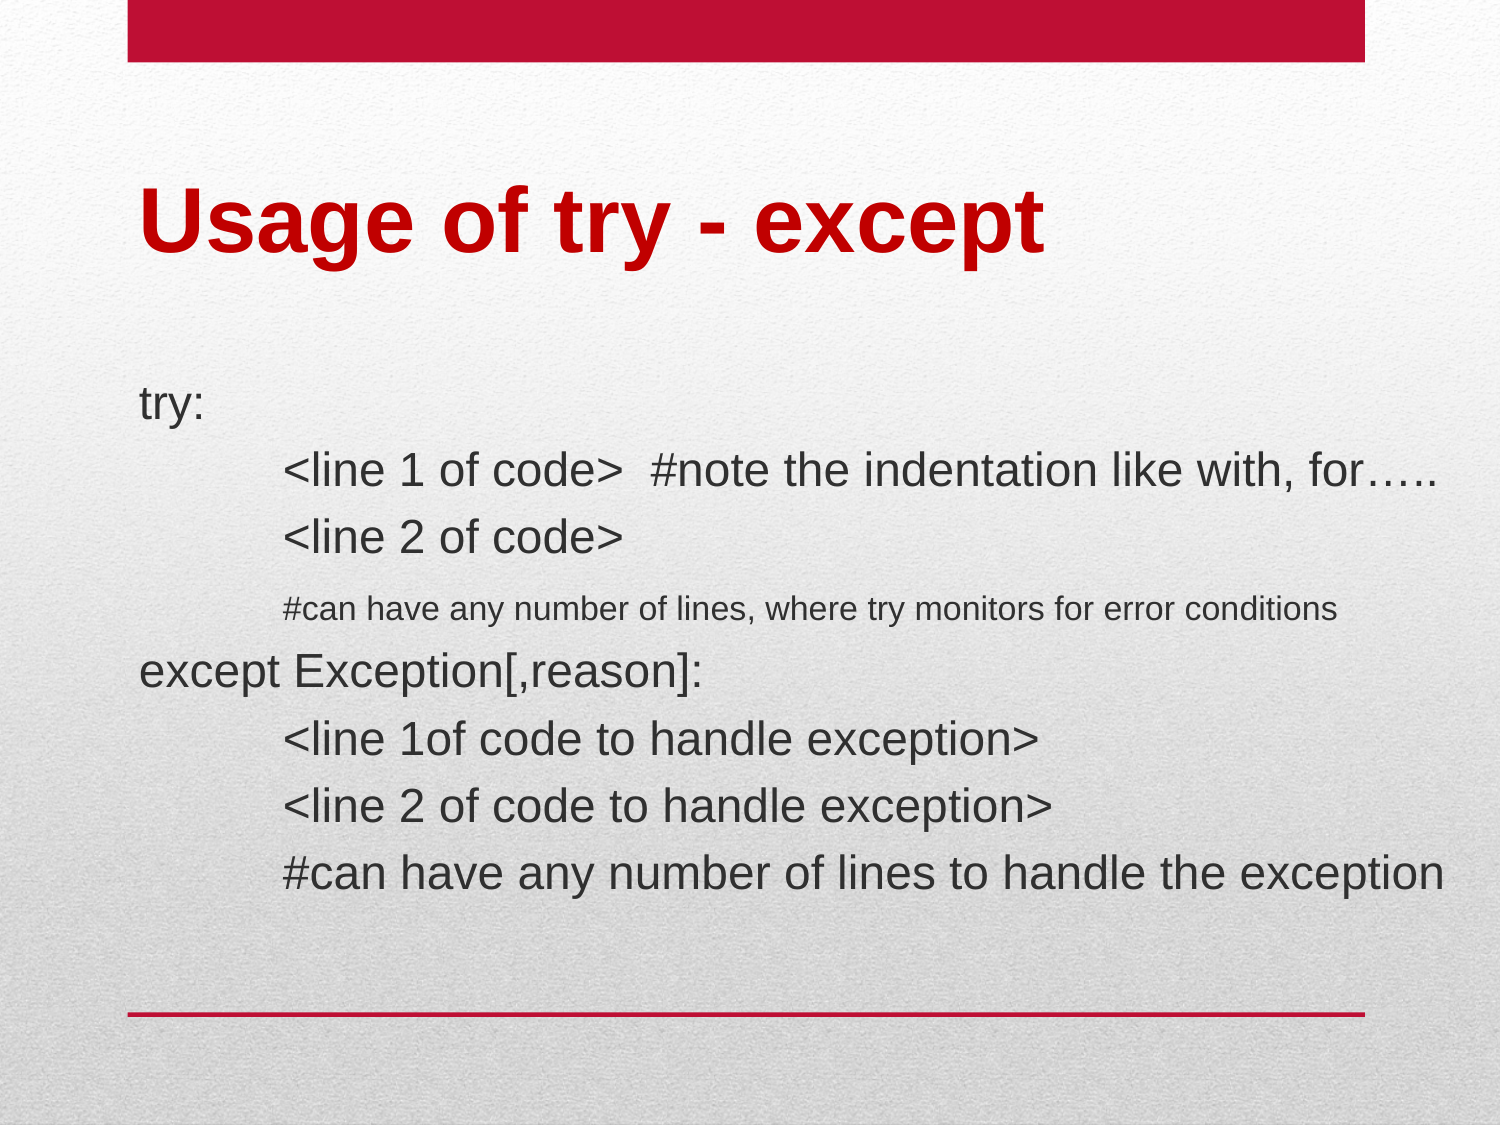

# Usage of try - except
try:
	<line 1 of code>  #note the indentation like with, for…..
	<line 2 of code>
	#can have any number of lines, where try monitors for error conditions
except Exception[,reason]:
	<line 1of code to handle exception>
	<line 2 of code to handle exception>
	#can have any number of lines to handle the exception